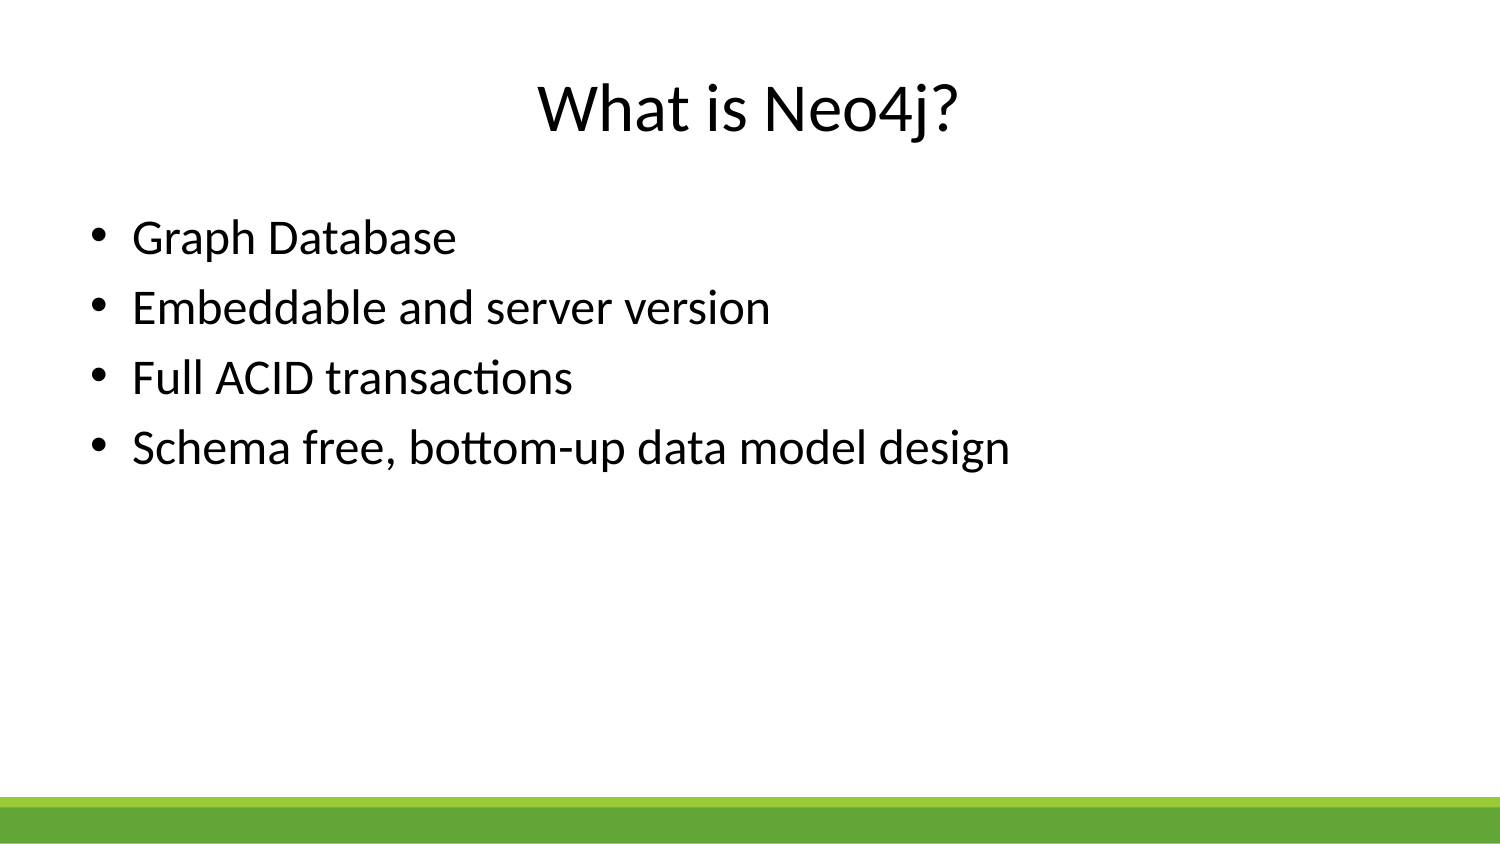

# What is Neo4j?
Graph Database
Embeddable and server version
Full ACID transactions
Schema free, bottom-up data model design